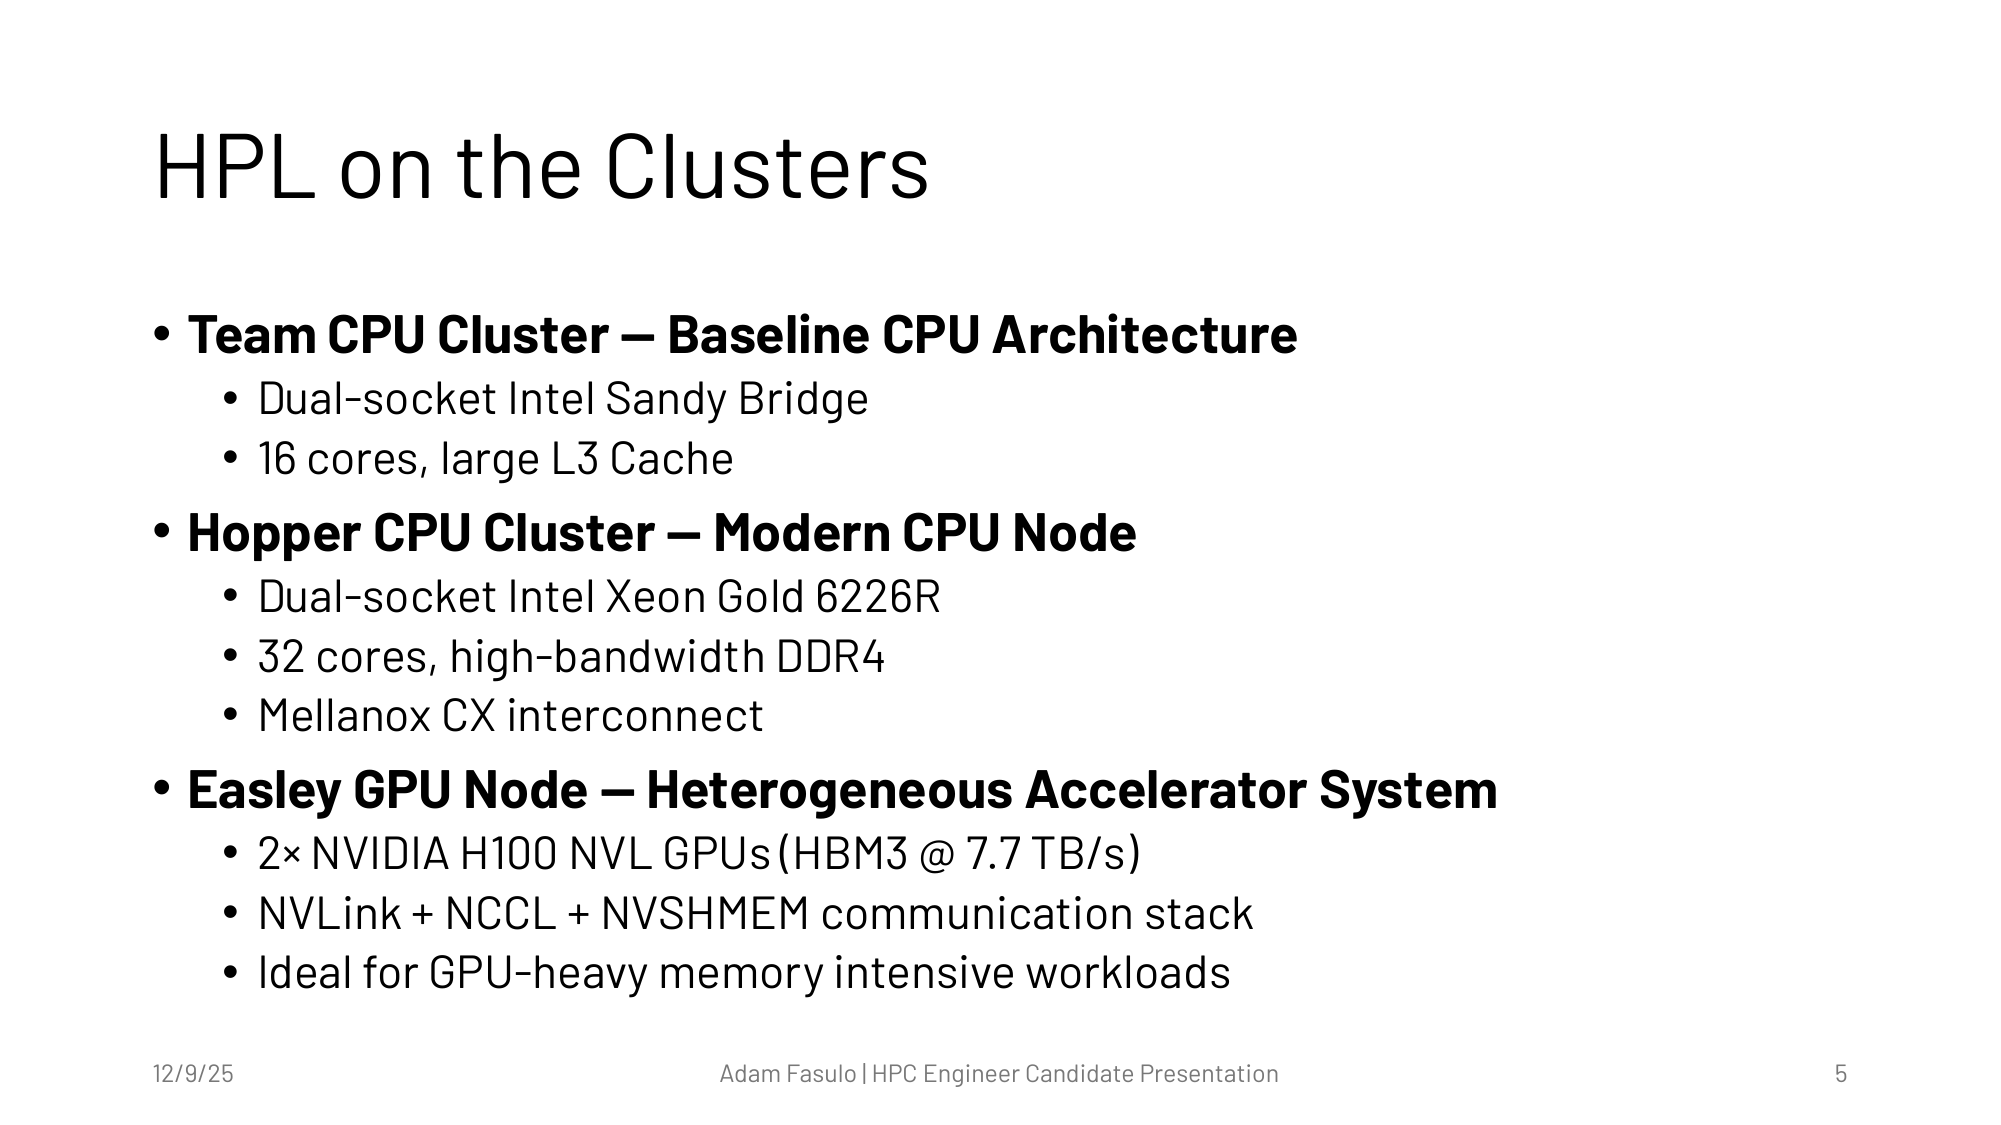

# HPL on the Clusters
Team CPU Cluster — Baseline CPU Architecture
Dual-socket Intel Sandy Bridge
16 cores, large L3 Cache
Hopper CPU Cluster — Modern CPU Node
Dual-socket Intel Xeon Gold 6226R
32 cores, high-bandwidth DDR4
Mellanox CX interconnect
Easley GPU Node — Heterogeneous Accelerator System
2× NVIDIA H100 NVL GPUs (HBM3 @ 7.7 TB/s)
NVLink + NCCL + NVSHMEM communication stack
Ideal for GPU-heavy memory intensive workloads

12/9/25
Adam Fasulo | HPC Engineer Candidate Presentation
5